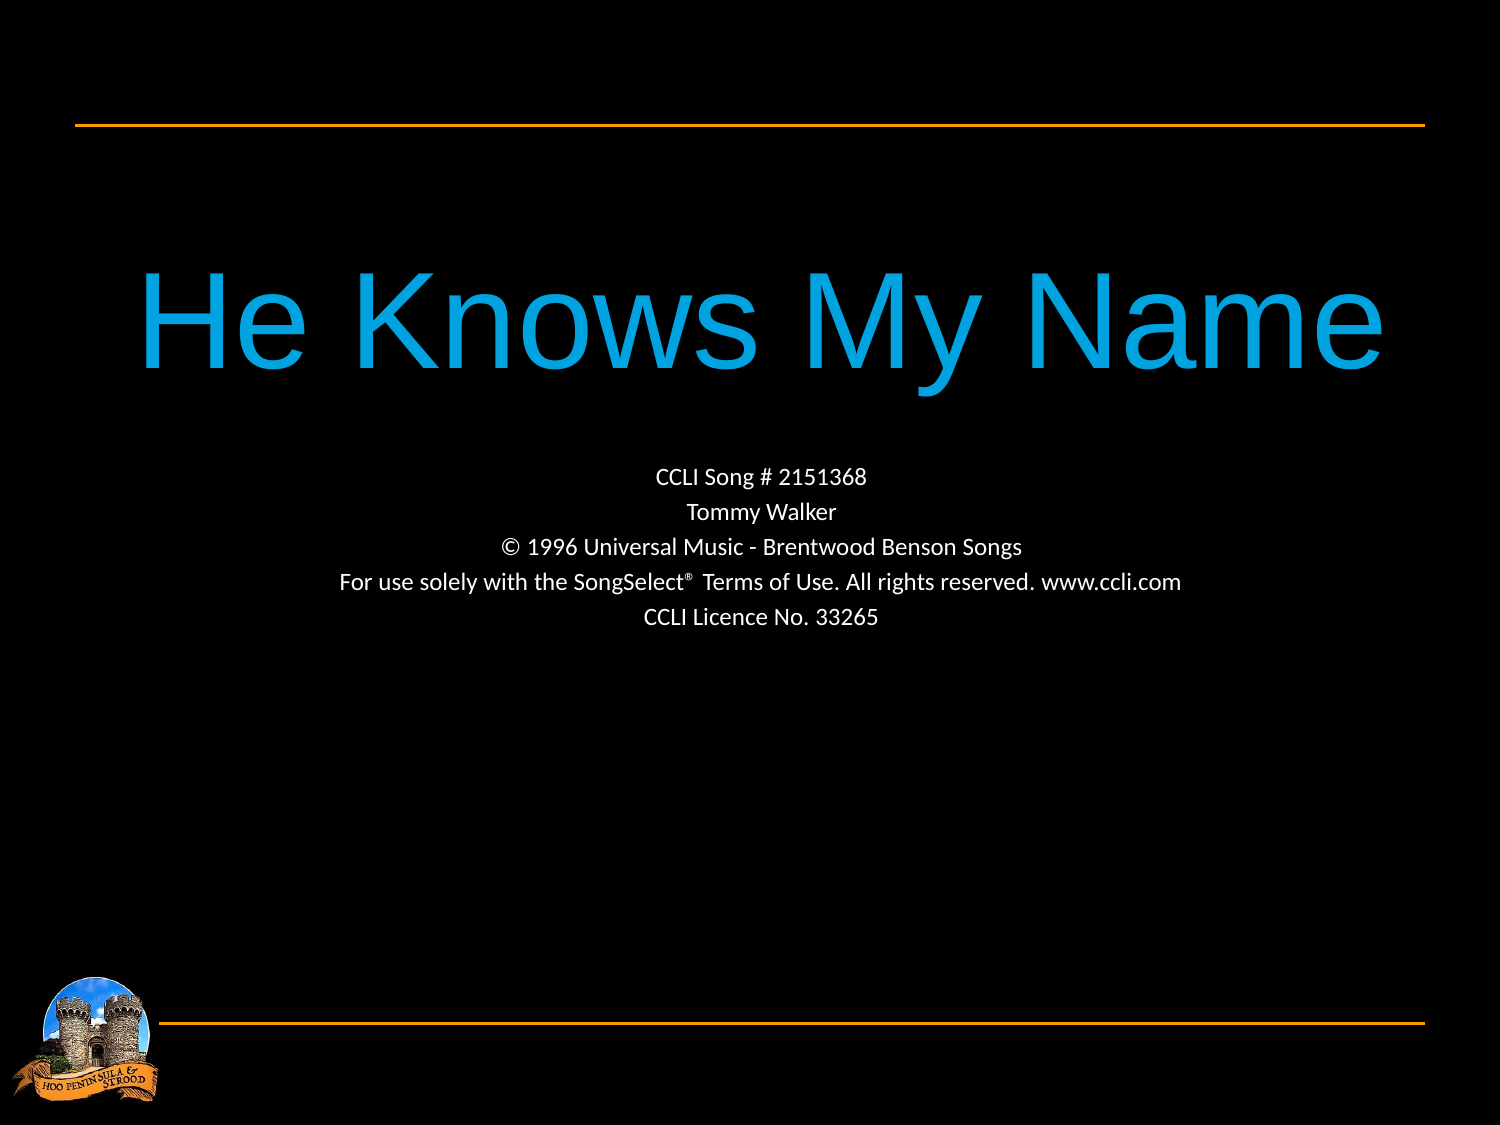

He Knows My Name
CCLI Song # 2151368
Tommy Walker
© 1996 Universal Music - Brentwood Benson Songs
For use solely with the SongSelect® Terms of Use. All rights reserved. www.ccli.com
CCLI Licence No. 33265